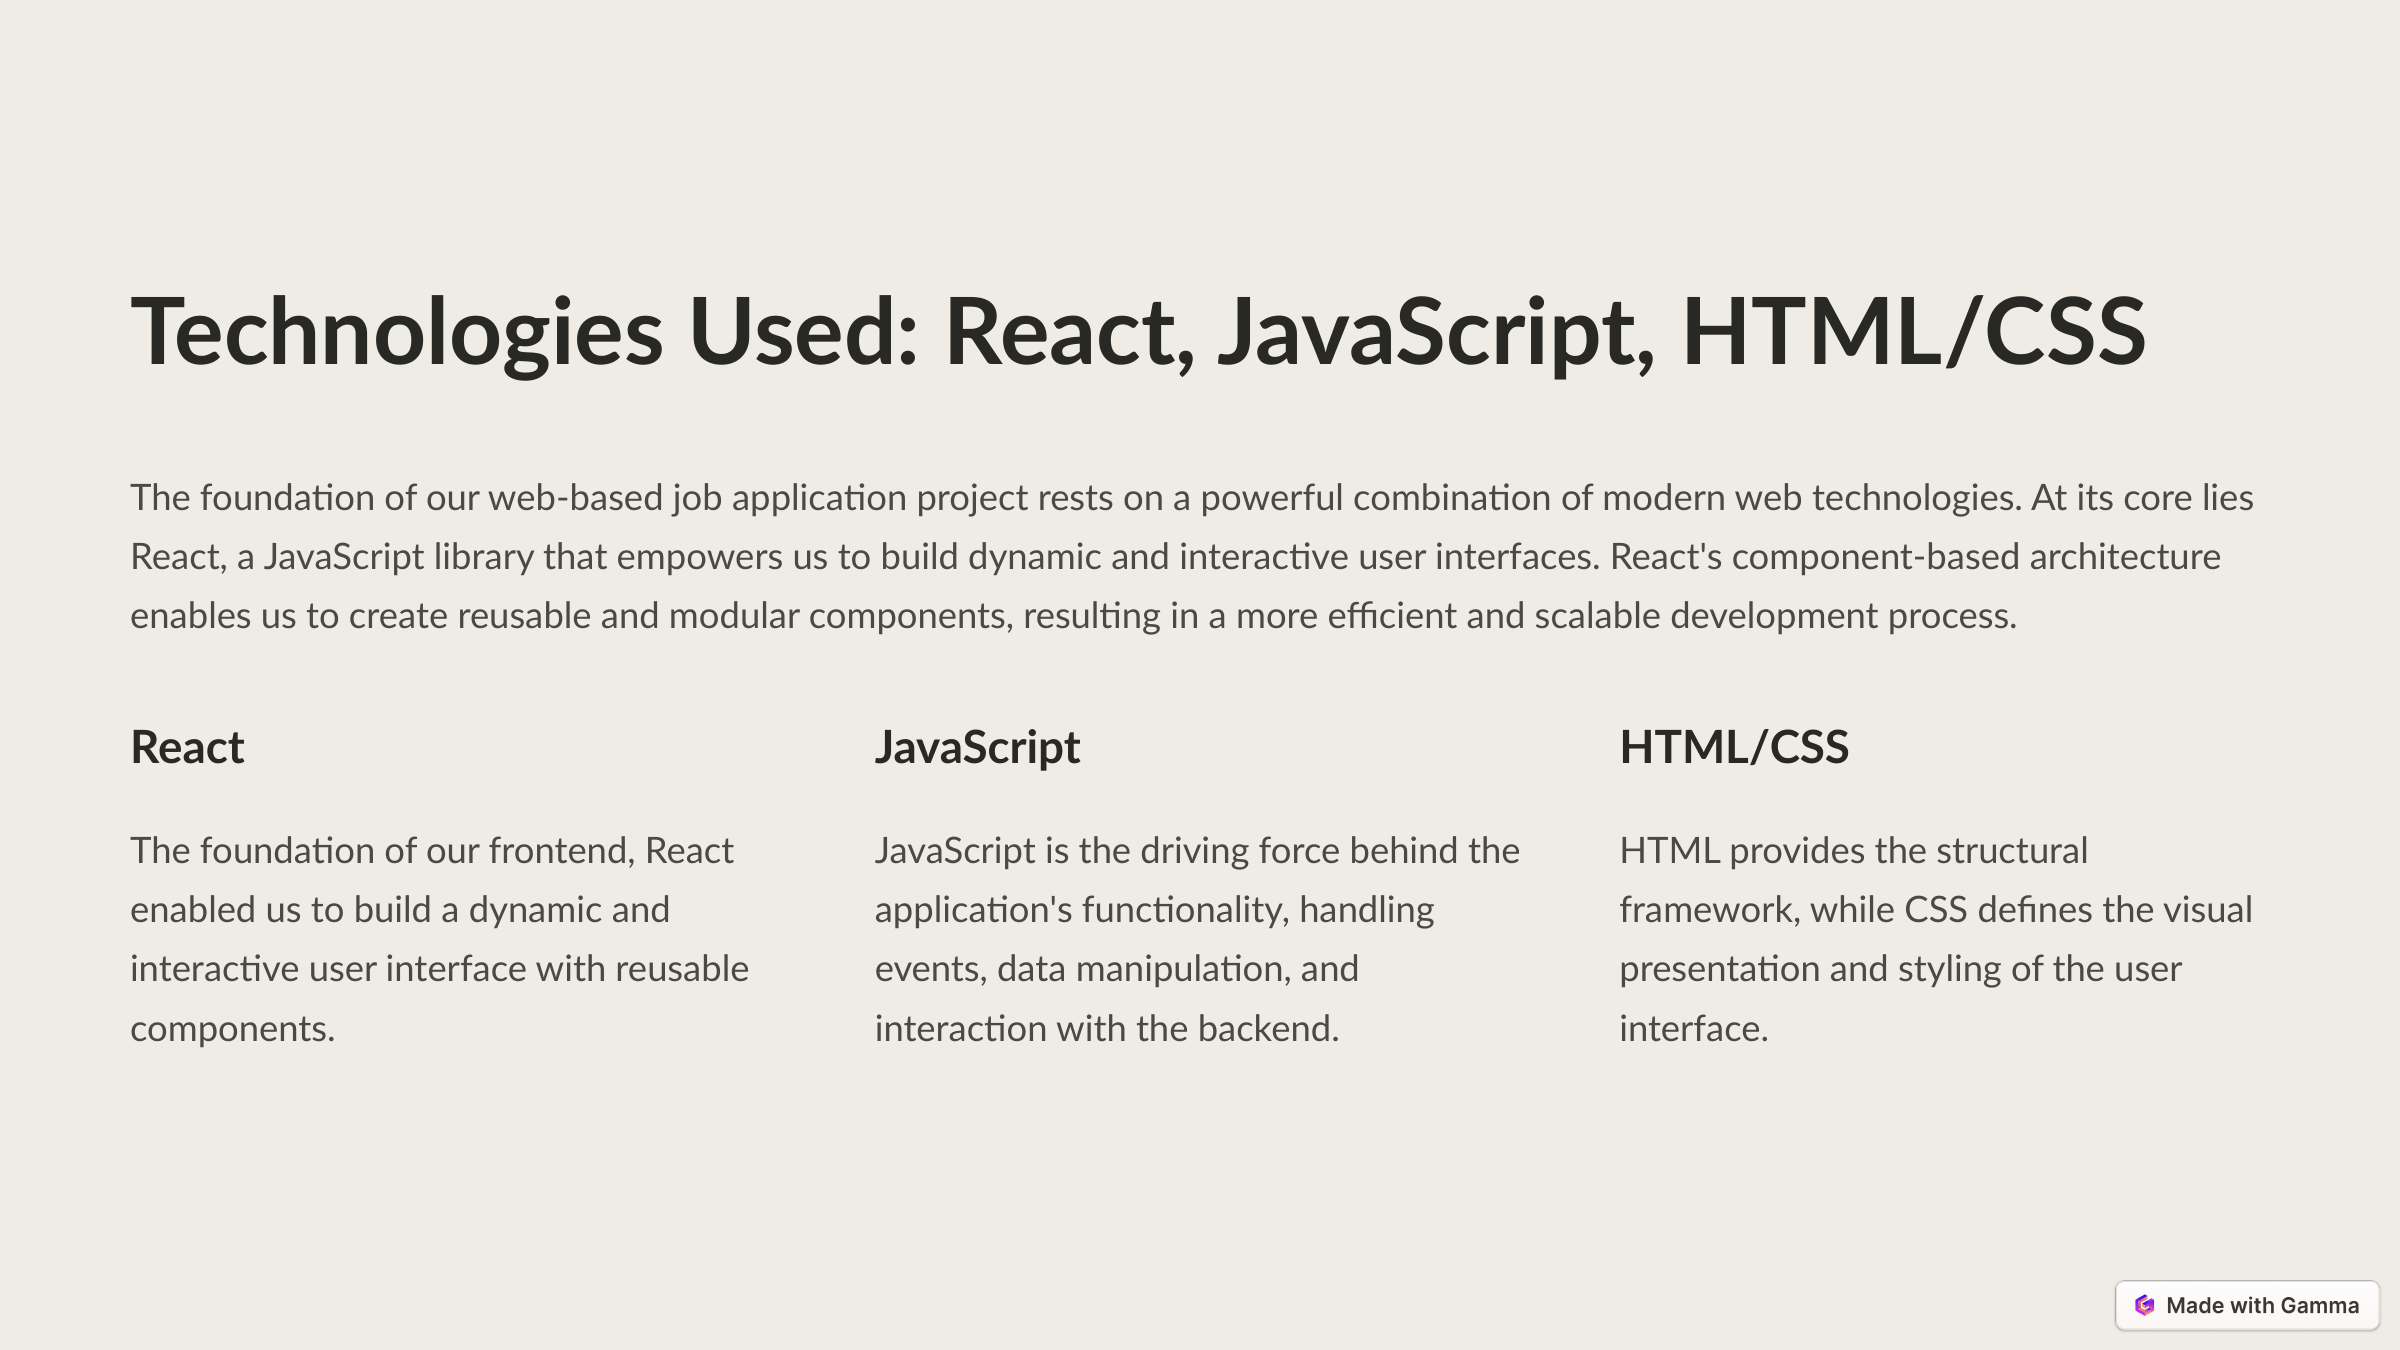

Technologies Used: React, JavaScript, HTML/CSS
The foundation of our web-based job application project rests on a powerful combination of modern web technologies. At its core lies React, a JavaScript library that empowers us to build dynamic and interactive user interfaces. React's component-based architecture enables us to create reusable and modular components, resulting in a more efficient and scalable development process.
React
JavaScript
HTML/CSS
The foundation of our frontend, React enabled us to build a dynamic and interactive user interface with reusable components.
JavaScript is the driving force behind the application's functionality, handling events, data manipulation, and interaction with the backend.
HTML provides the structural framework, while CSS defines the visual presentation and styling of the user interface.